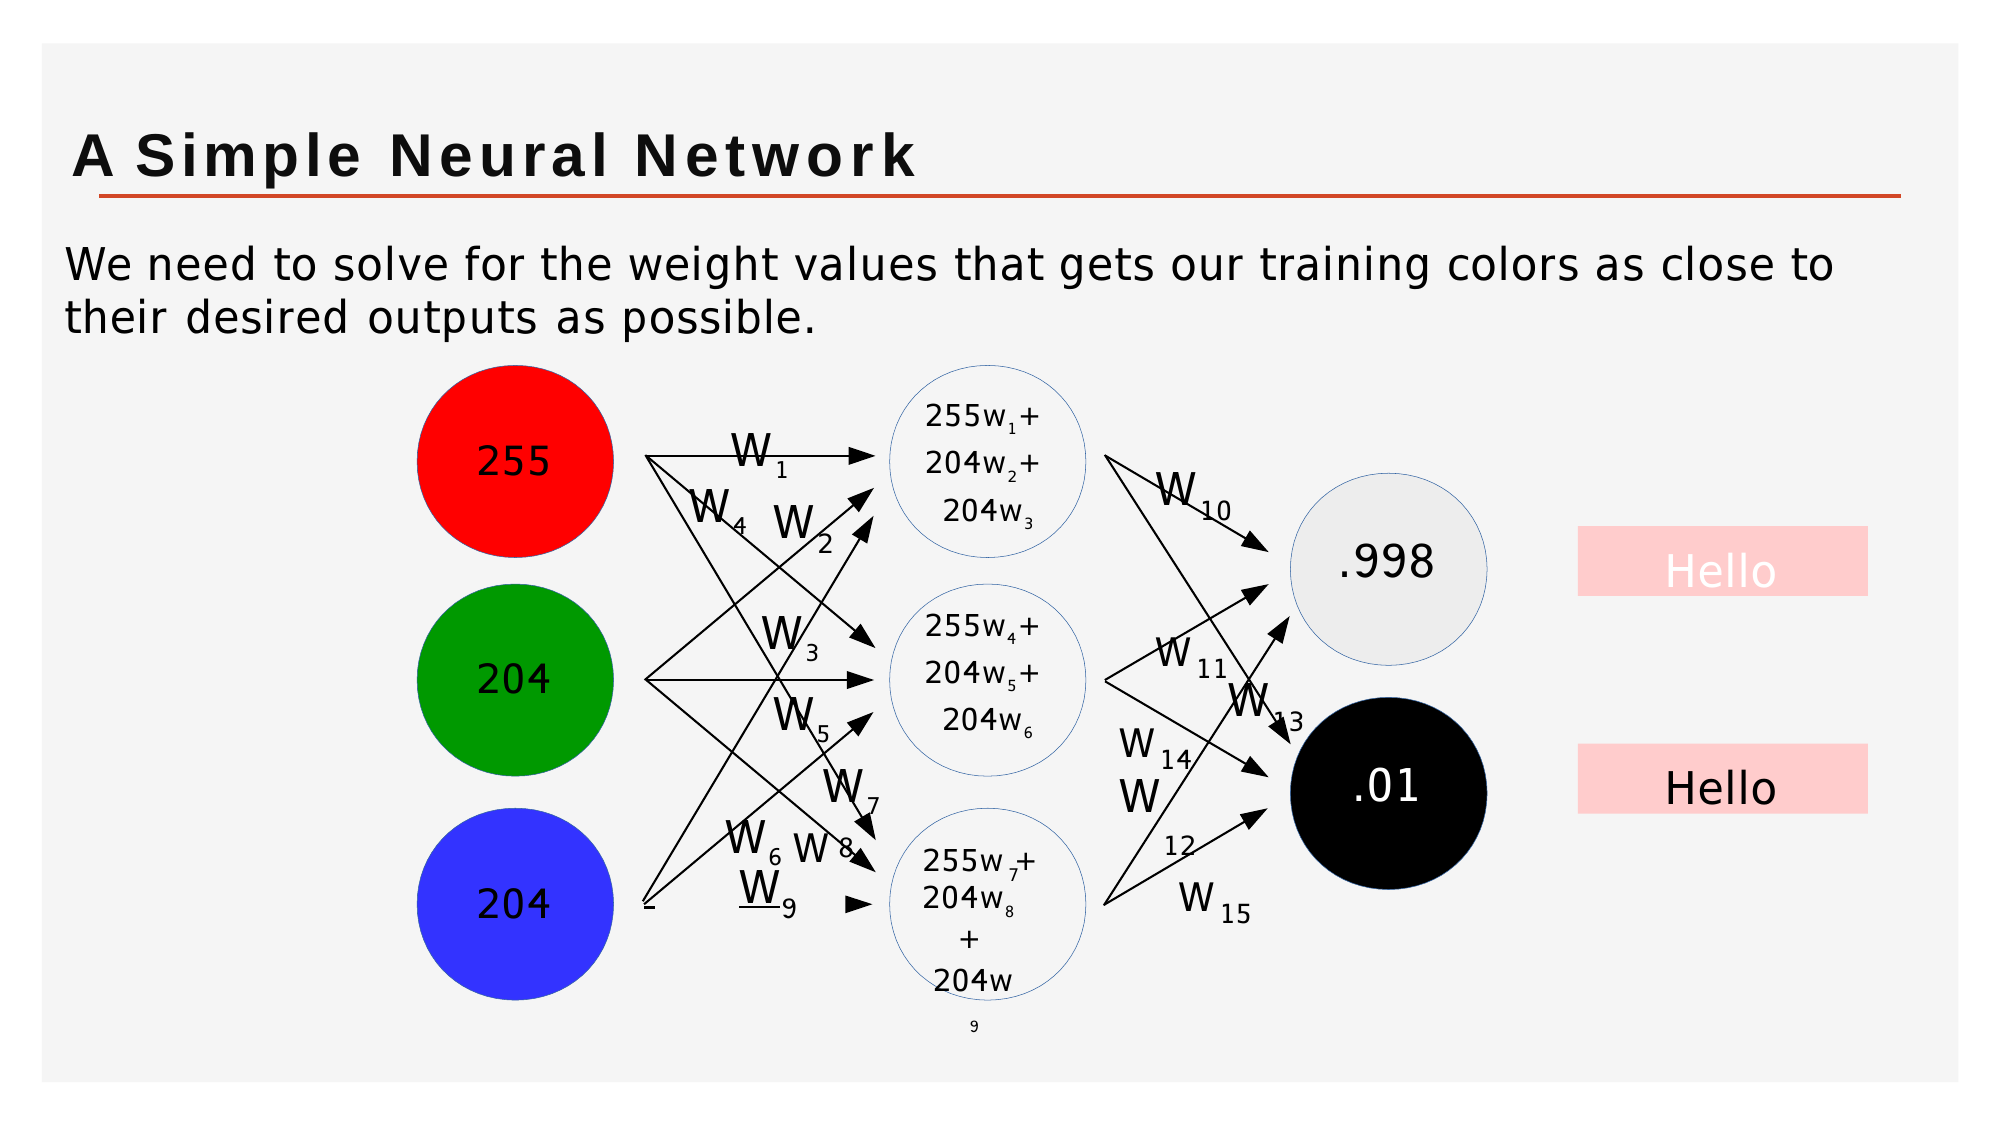

# A Simple Neural Network
We need to solve for the weight values that gets our training colors as close to  their desired outputs as possible.

255w1+
204w2+
204w3
W1
255

W

W4

W
10

2
Hello
.998

255w4+
204w5+
204w6

W3
W11

204

W

W5
W7

W14
12
13

Hello
.01

W

W6 W

8
255w +

W15
 	W
7
204w8+
204w9
204

9

156